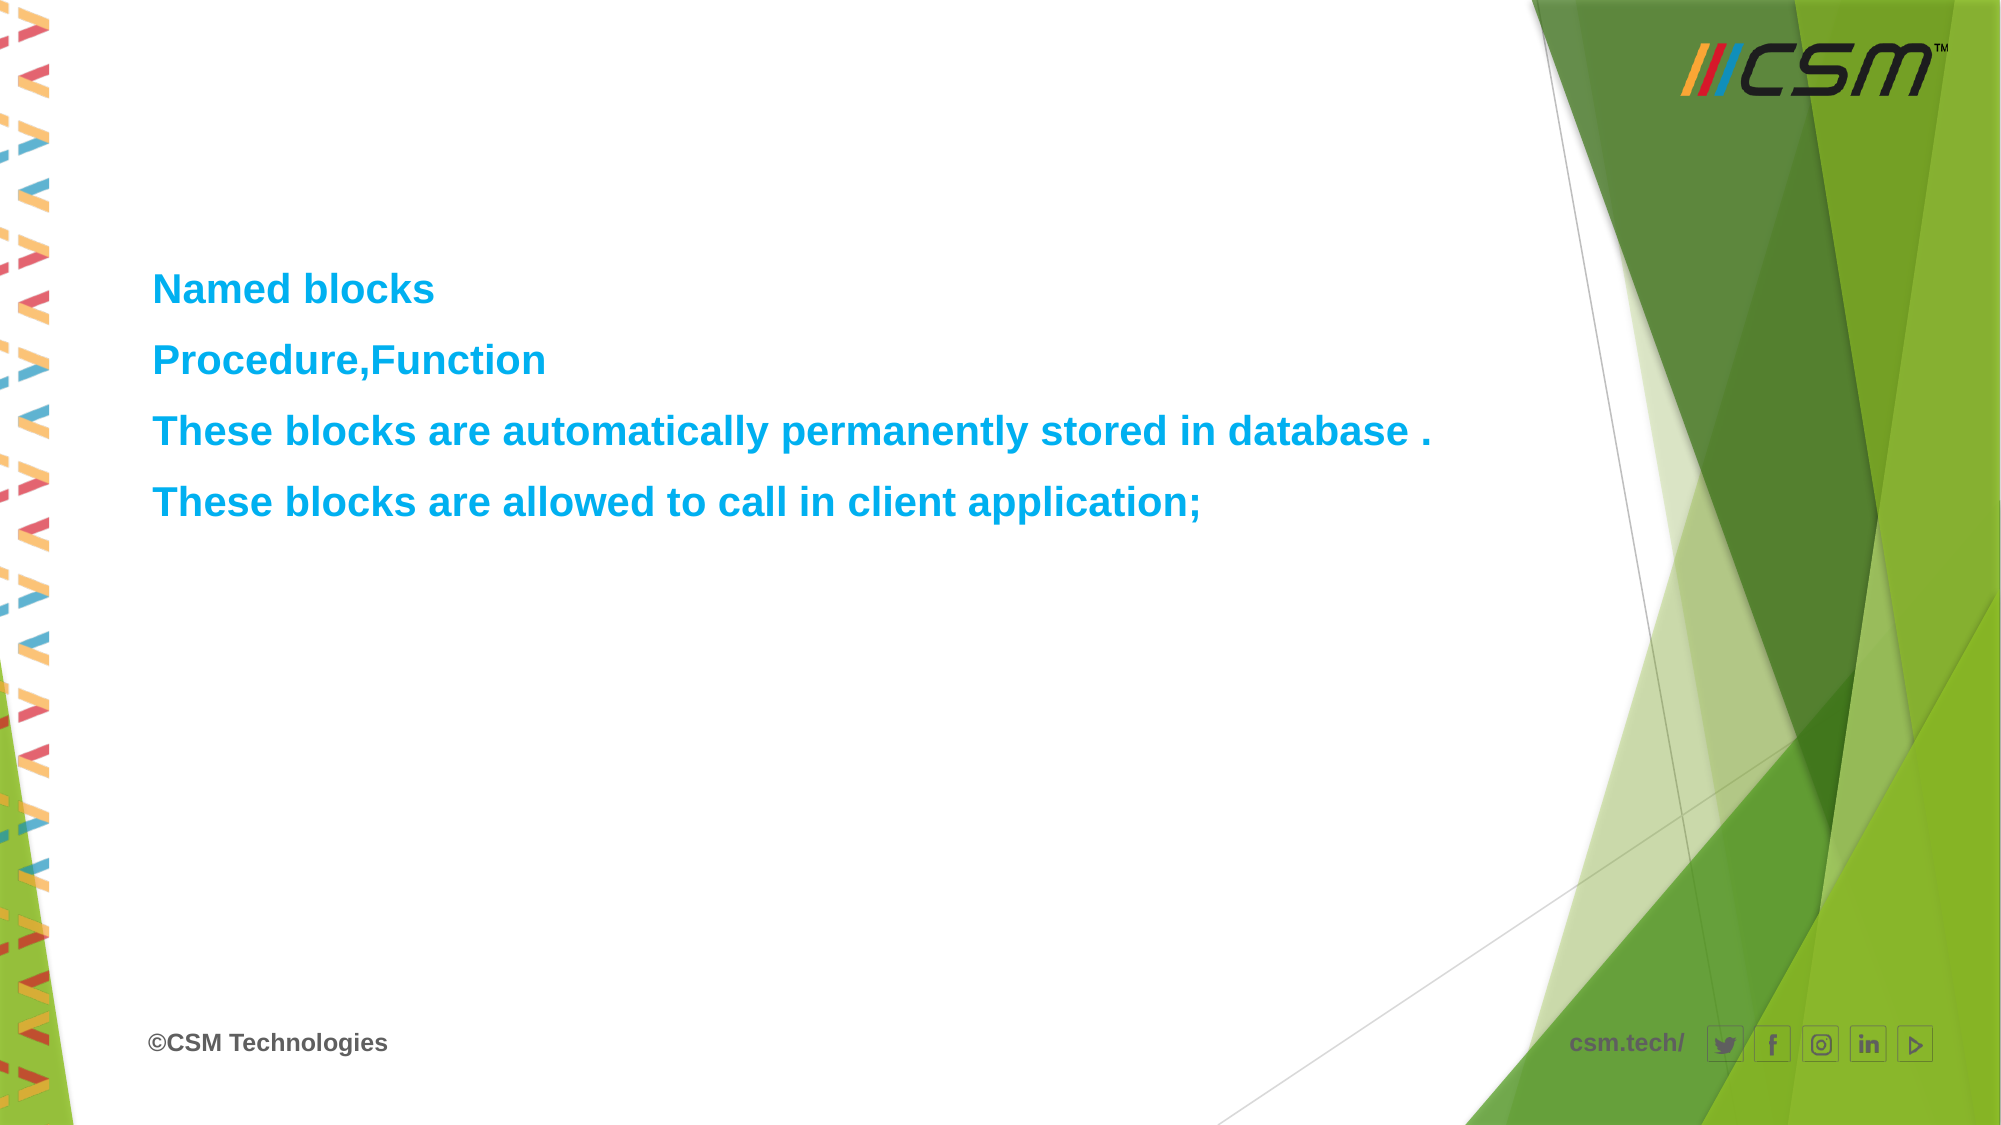

#
Named blocks
Procedure,Function
These blocks are automatically permanently stored in database .
These blocks are allowed to call in client application;